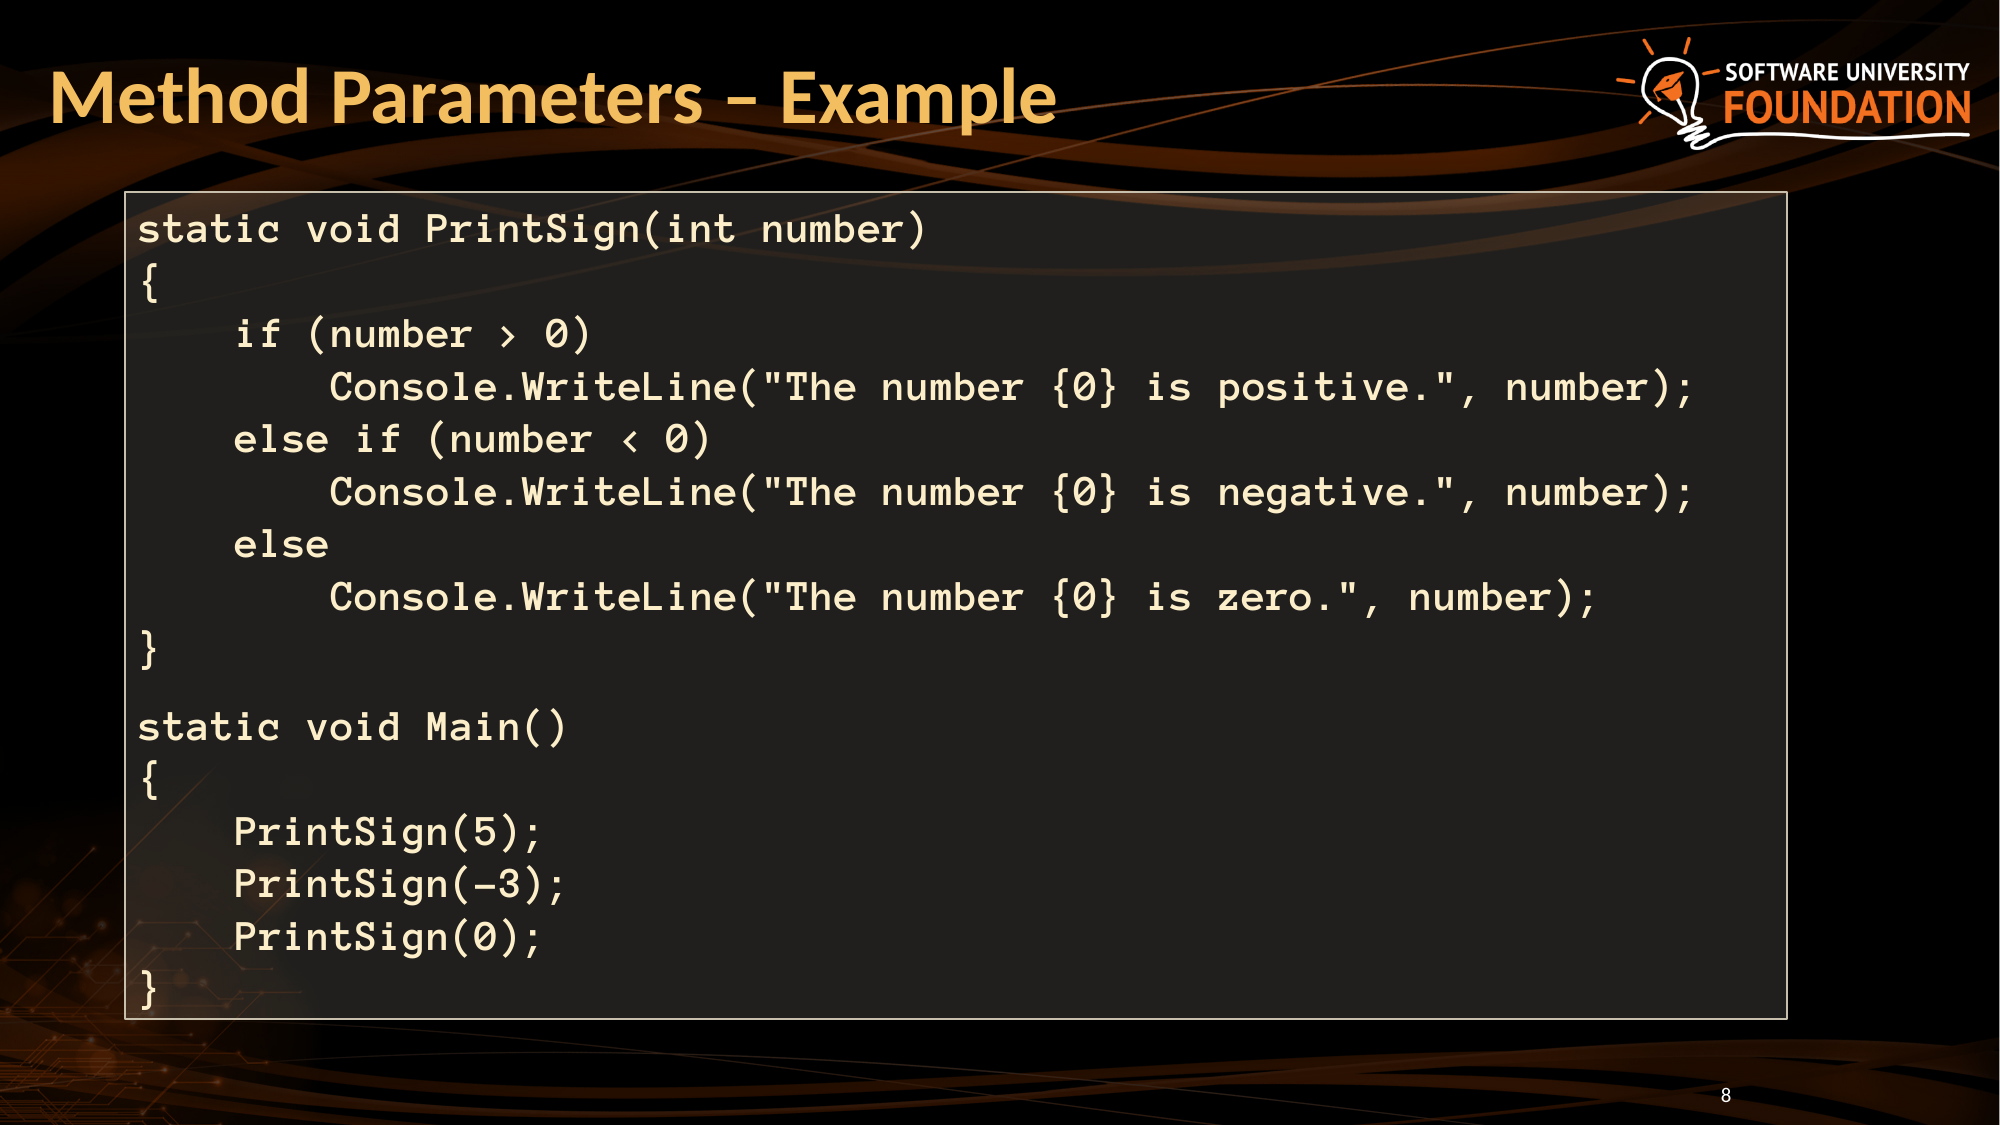

# Method Parameters – Example
static void PrintSign(int number)
{
    if (number > 0)
        Console.WriteLine("The number {0} is positive.", number);
    else if (number < 0)
        Console.WriteLine("The number {0} is negative.", number);
    else
        Console.WriteLine("The number {0} is zero.", number);
}
static void Main()
{
    PrintSign(5);
    PrintSign(-3);
    PrintSign(0);
}
8